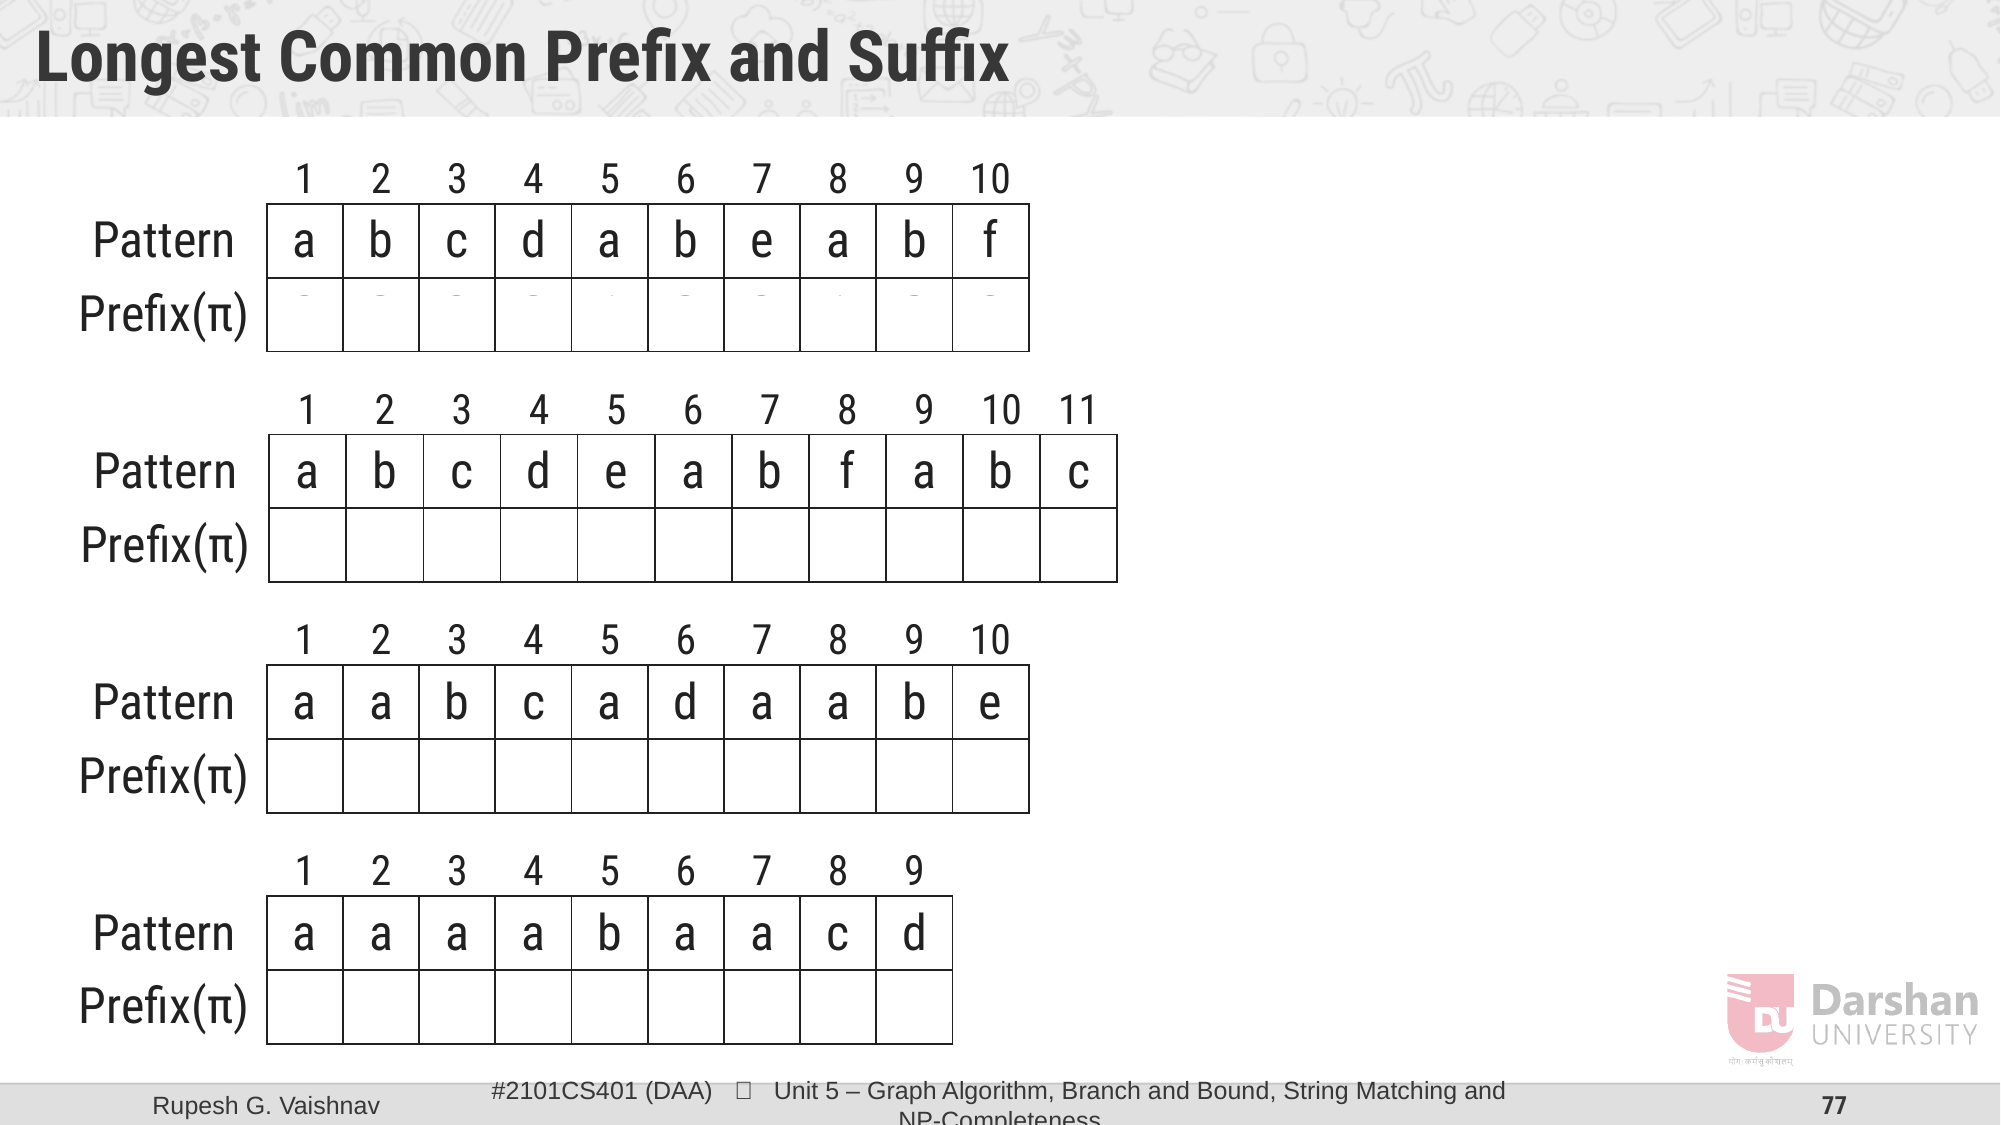

# Longest Common Prefix and Suffix
|  | 1 | 2 | 3 | 4 | 5 | 6 | 7 | 8 | 9 | 10 |
| --- | --- | --- | --- | --- | --- | --- | --- | --- | --- | --- |
| Pattern | a | b | c | d | a | b | e | a | b | f |
| Prefix(π) | 0 | 0 | 0 | 0 | 1 | 2 | 0 | 1 | 2 | 0 |

|  | 1 | 2 | 3 | 4 | 5 | 6 | 7 | 8 | 9 | 10 | 11 |
| --- | --- | --- | --- | --- | --- | --- | --- | --- | --- | --- | --- |
| Pattern | a | b | c | d | e | a | b | f | a | b | c |
| Prefix(π) | 0 | 0 | 0 | 0 | 0 | 1 | 2 | 0 | 1 | 2 | 3 |

|  | 1 | 2 | 3 | 4 | 5 | 6 | 7 | 8 | 9 | 10 |
| --- | --- | --- | --- | --- | --- | --- | --- | --- | --- | --- |
| Pattern | a | a | b | c | a | d | a | a | b | e |
| Prefix(π) | 0 | 1 | 0 | 0 | 1 | 0 | 1 | 2 | 3 | 0 |

|  | 1 | 2 | 3 | 4 | 5 | 6 | 7 | 8 | 9 |
| --- | --- | --- | --- | --- | --- | --- | --- | --- | --- |
| Pattern | a | a | a | a | b | a | a | c | d |
| Prefix(π) | 0 | 1 | 2 | 3 | 0 | 1 | 2 | 0 | 0 |